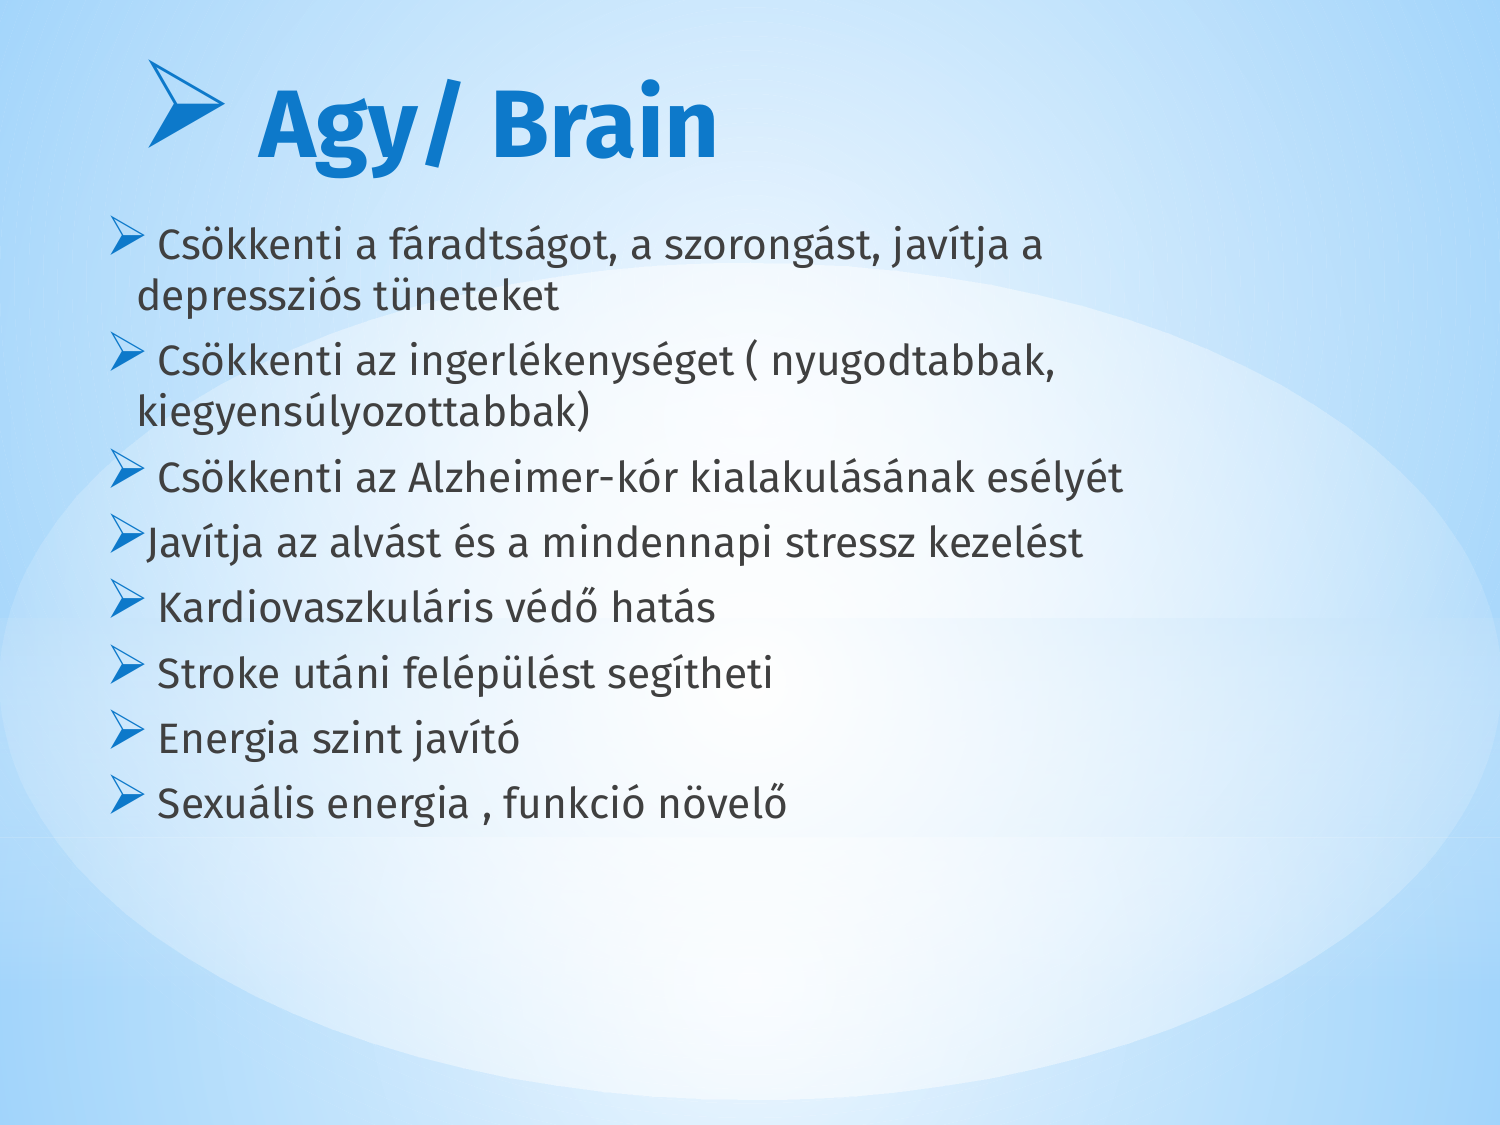

Agy/ Brain
 Csökkenti a fáradtságot, a szorongást, javítja a depressziós tüneteket
 Csökkenti az ingerlékenységet ( nyugodtabbak, kiegyensúlyozottabbak)
 Csökkenti az Alzheimer-kór kialakulásának esélyét
Javítja az alvást és a mindennapi stressz kezelést
 Kardiovaszkuláris védő hatás
 Stroke utáni felépülést segítheti
 Energia szint javító
 Sexuális energia , funkció növelő